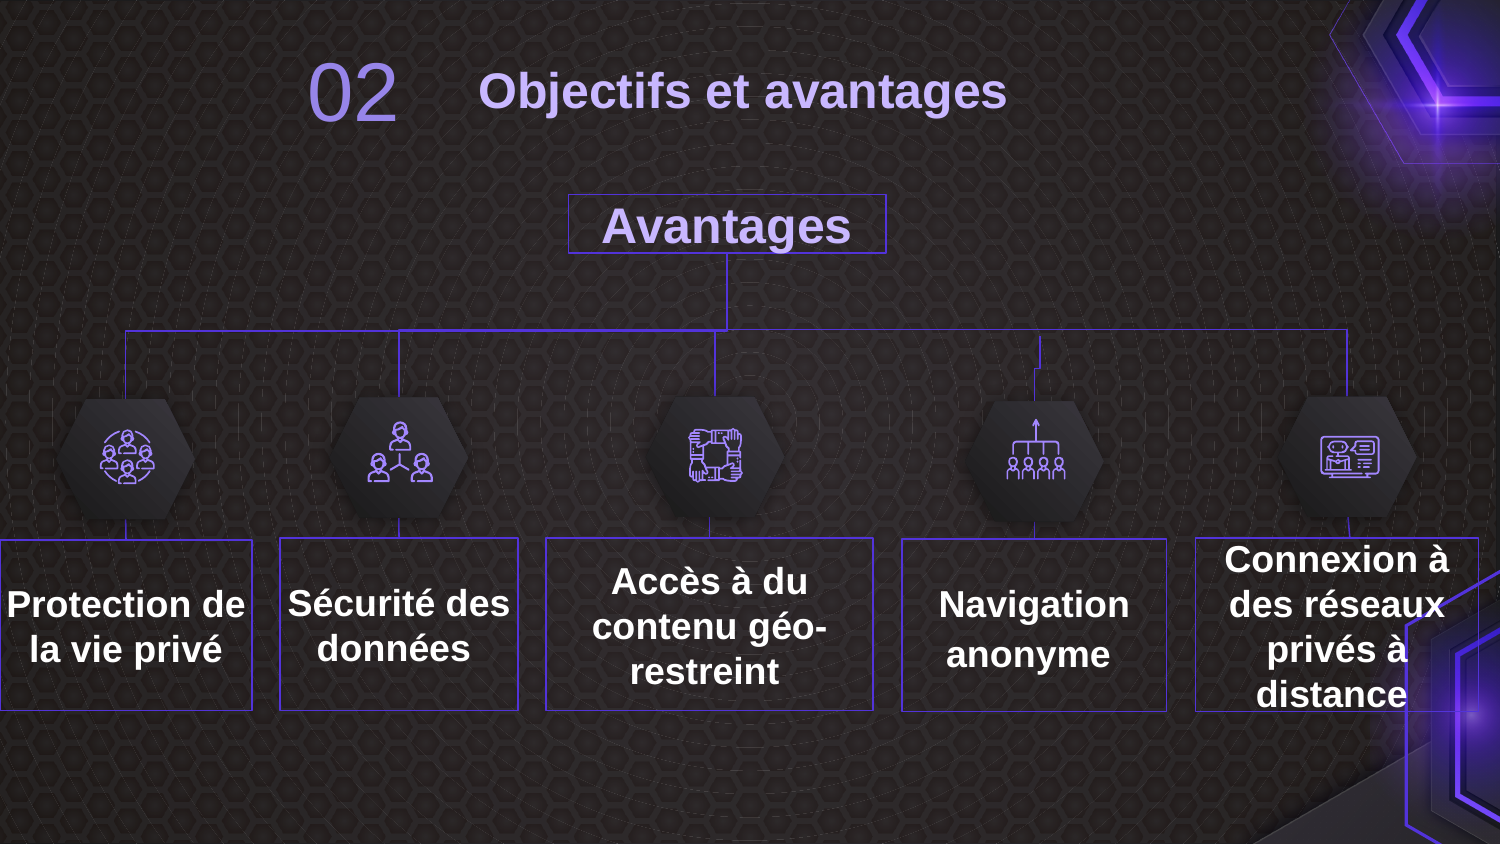

02
# Objectifs et avantages
Avantages

Accès à du contenu géo-restreint
Connexion à des réseaux privés à distance
Sécurité des données
Navigation anonyme
Protection de la vie privé